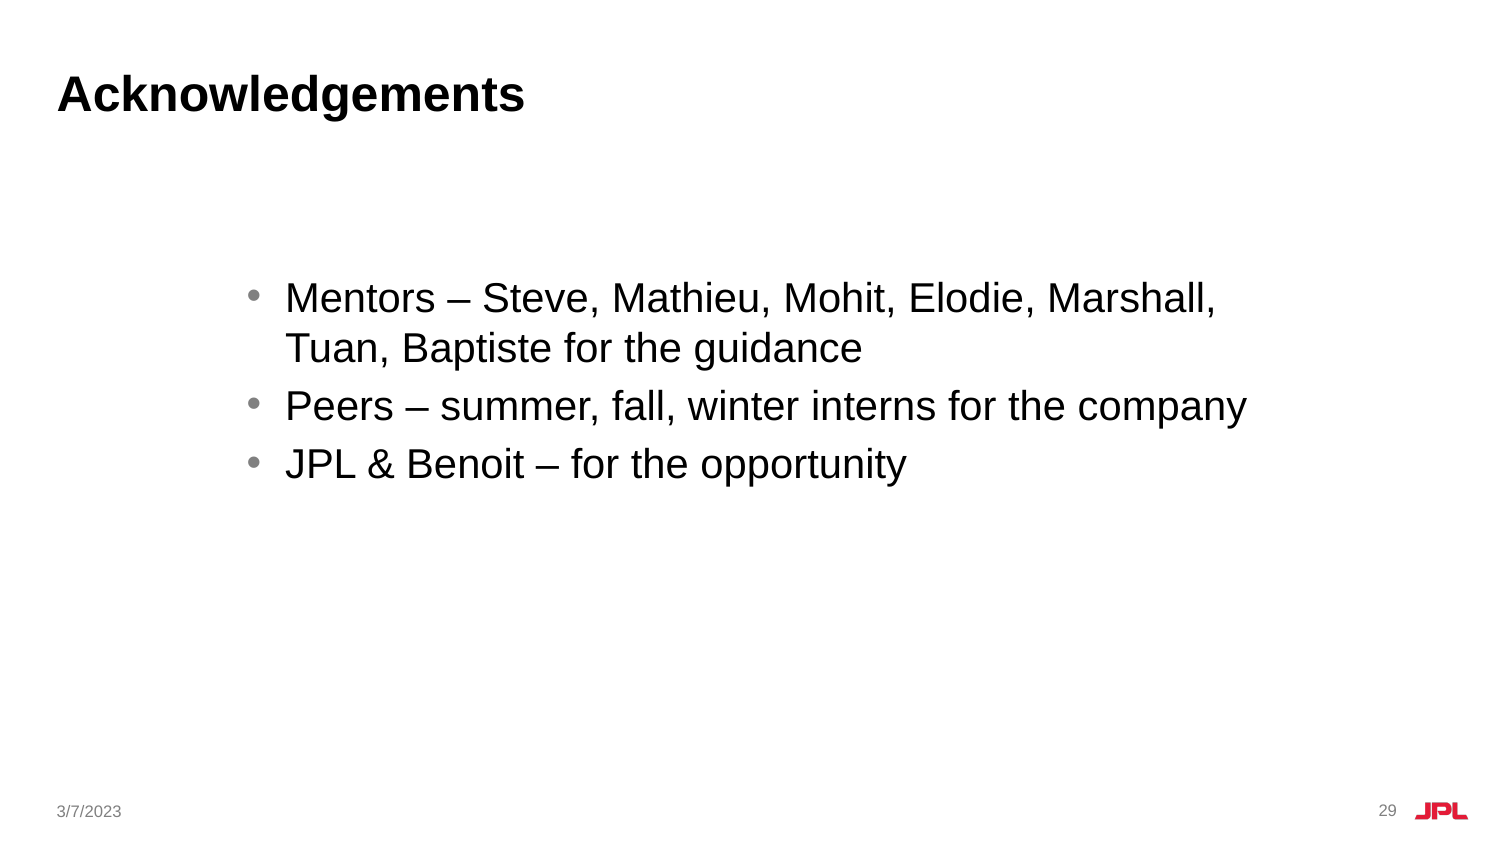

# Acknowledgements

Mentors – Steve, Mathieu, Mohit, Elodie, Marshall, Tuan, Baptiste for the guidance
Peers – summer, fall, winter interns for the company
JPL & Benoit – for the opportunity
29
3/7/2023